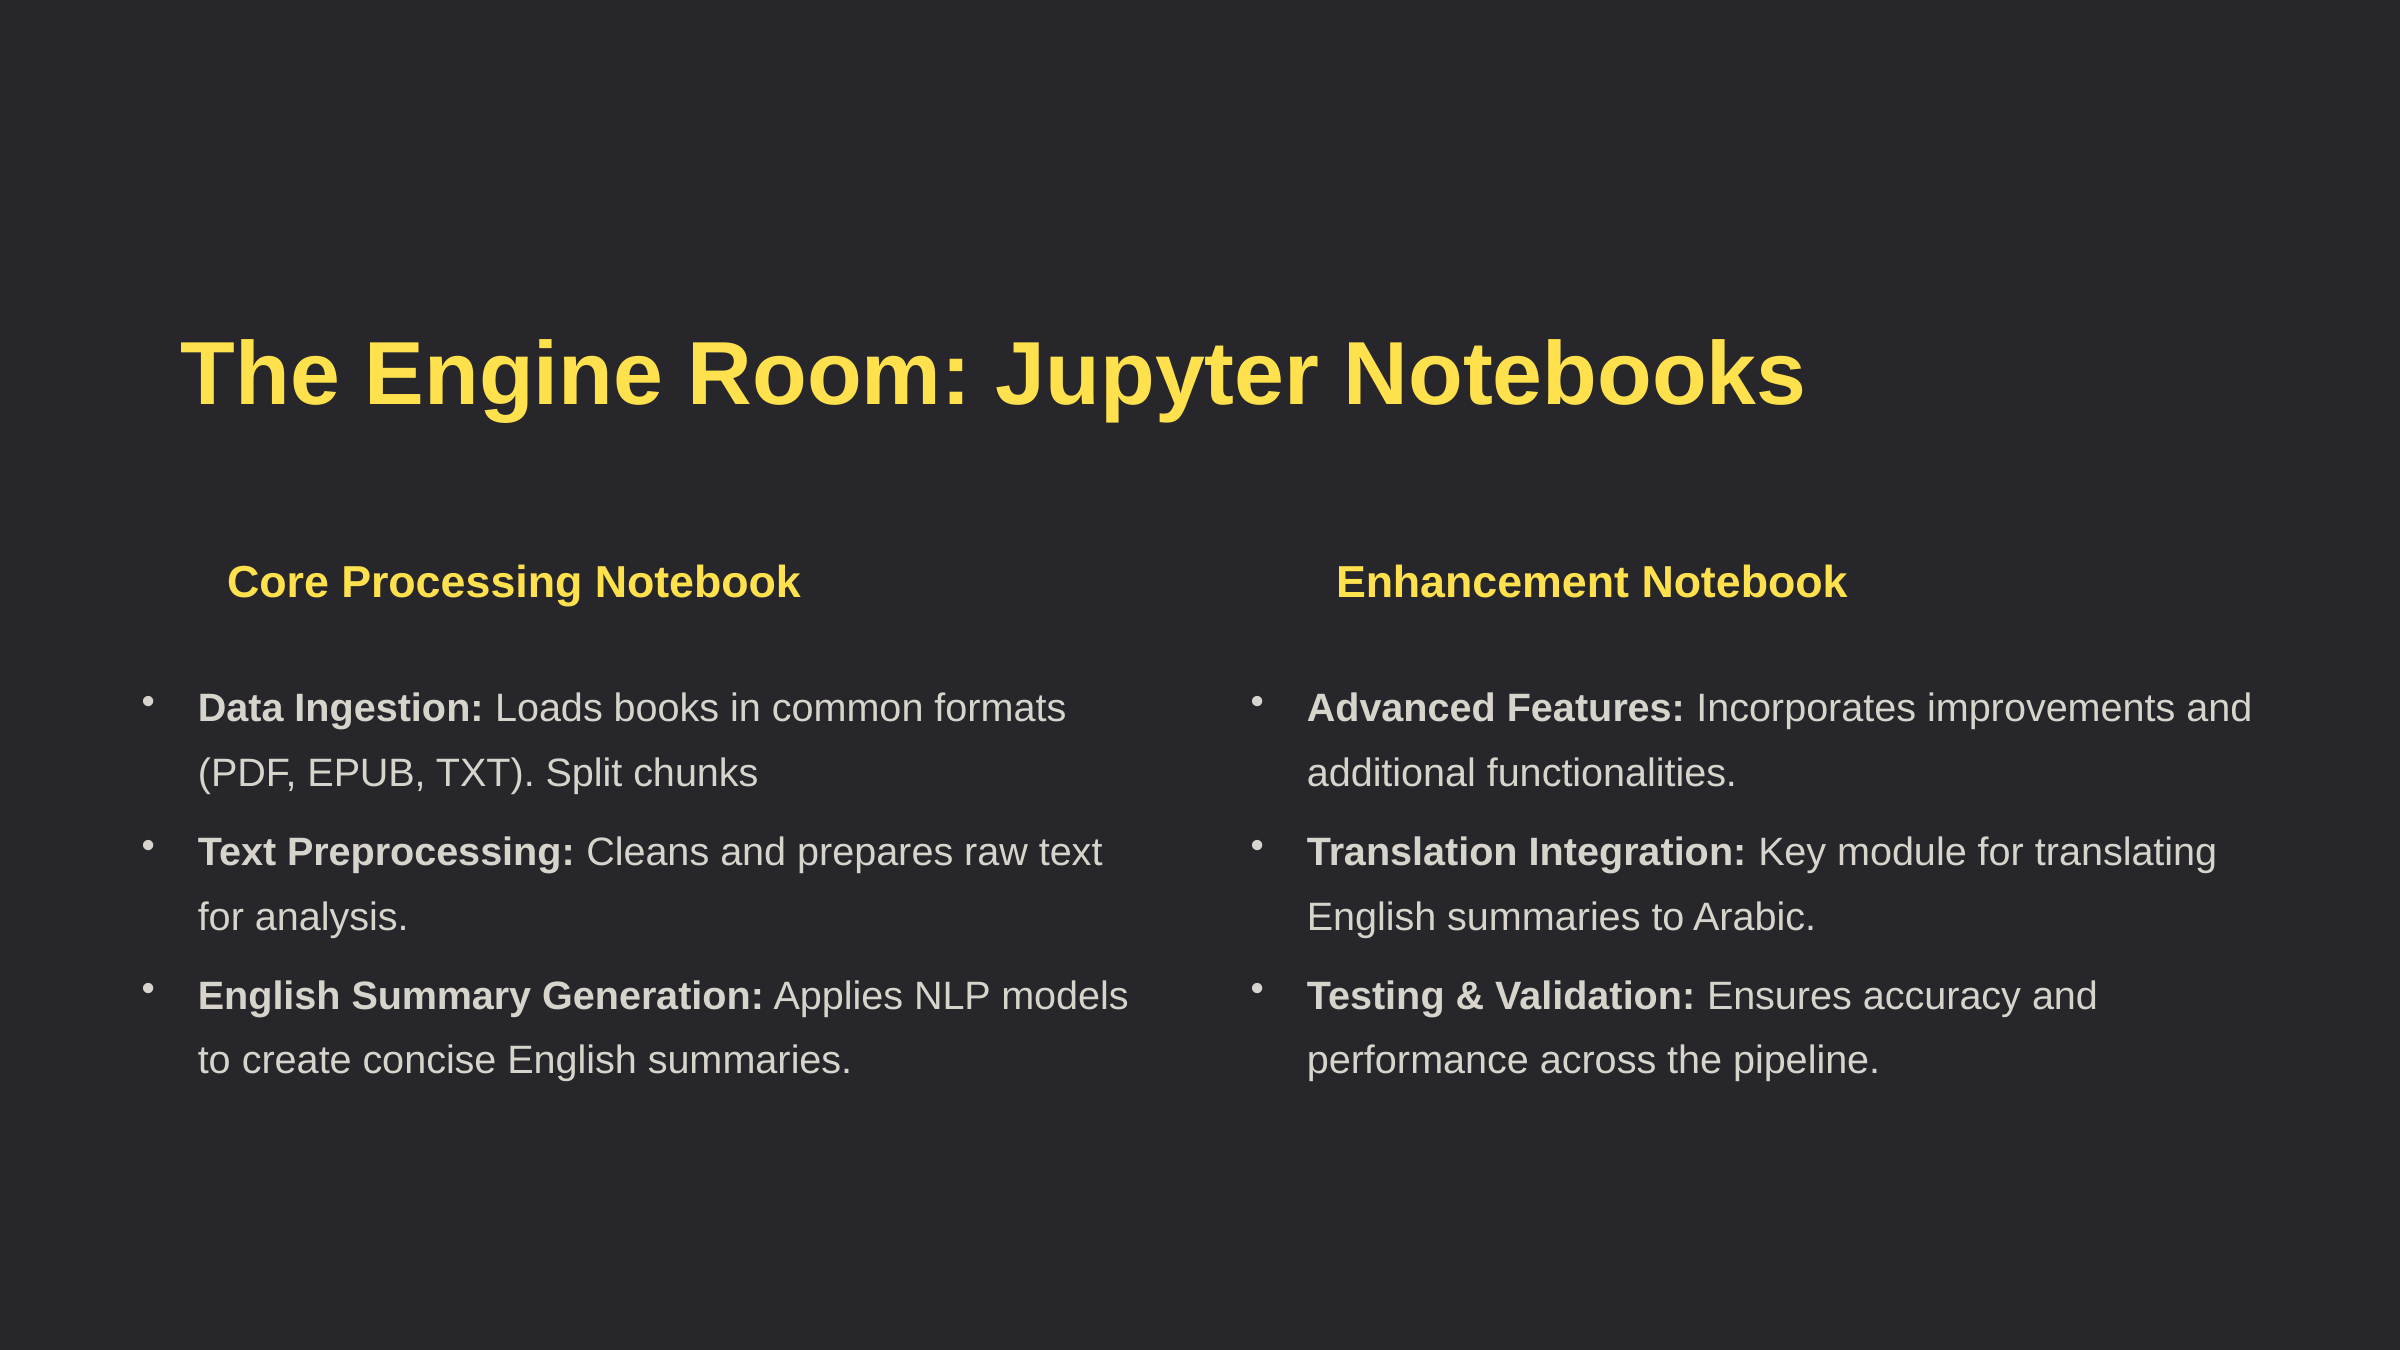

The Engine Room: Jupyter Notebooks
Core Processing Notebook
Enhancement Notebook

Data Ingestion: Loads books in common formats (PDF, EPUB, TXT). Split chunks
Advanced Features: Incorporates improvements and additional functionalities.
Text Preprocessing: Cleans and prepares raw text for analysis.
Translation Integration: Key module for translating English summaries to Arabic.
English Summary Generation: Applies NLP models to create concise English summaries.
Testing & Validation: Ensures accuracy and performance across the pipeline.